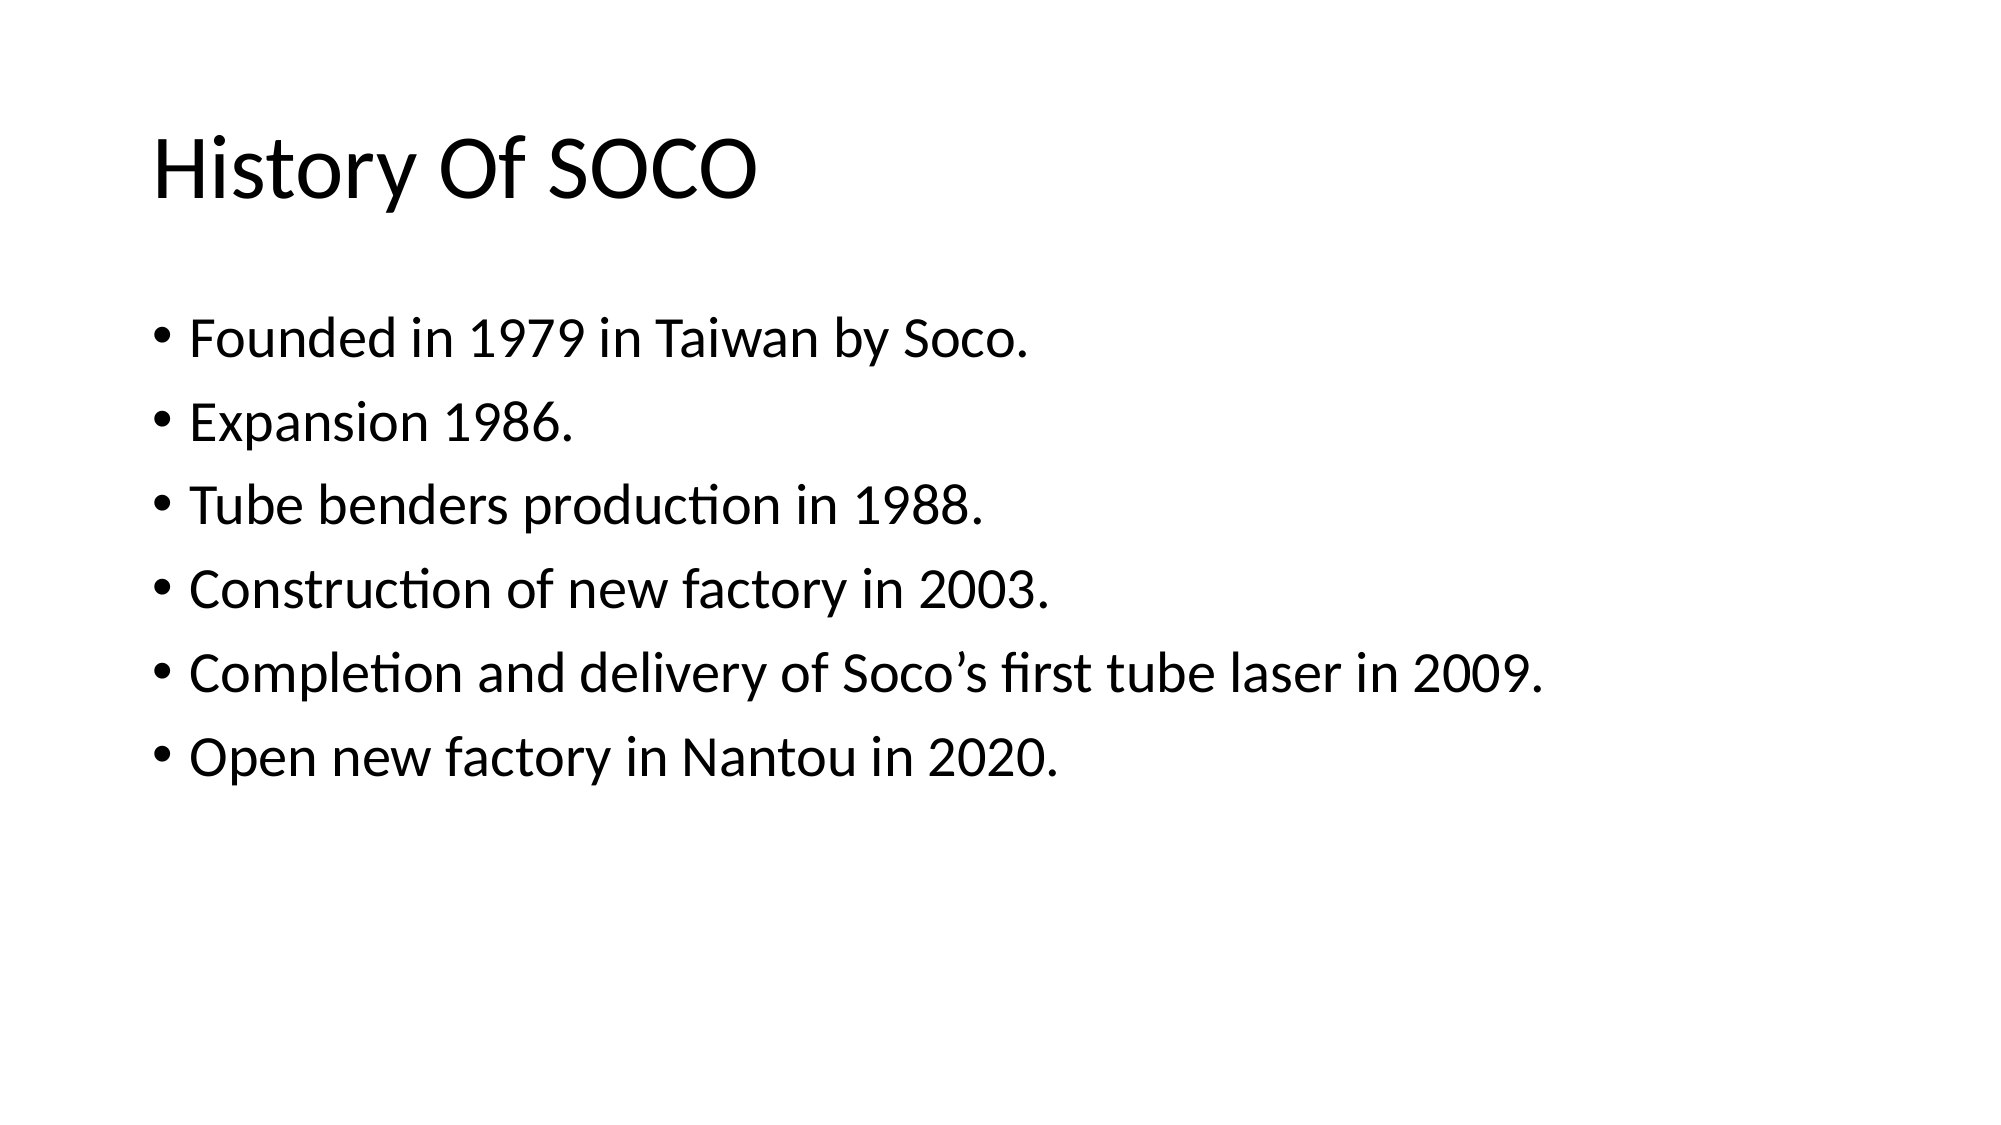

# History Of SOCO
Founded in 1979 in Taiwan by Soco.
Expansion 1986.
Tube benders production in 1988.
Construction of new factory in 2003.
Completion and delivery of Soco’s first tube laser in 2009.
Open new factory in Nantou in 2020.